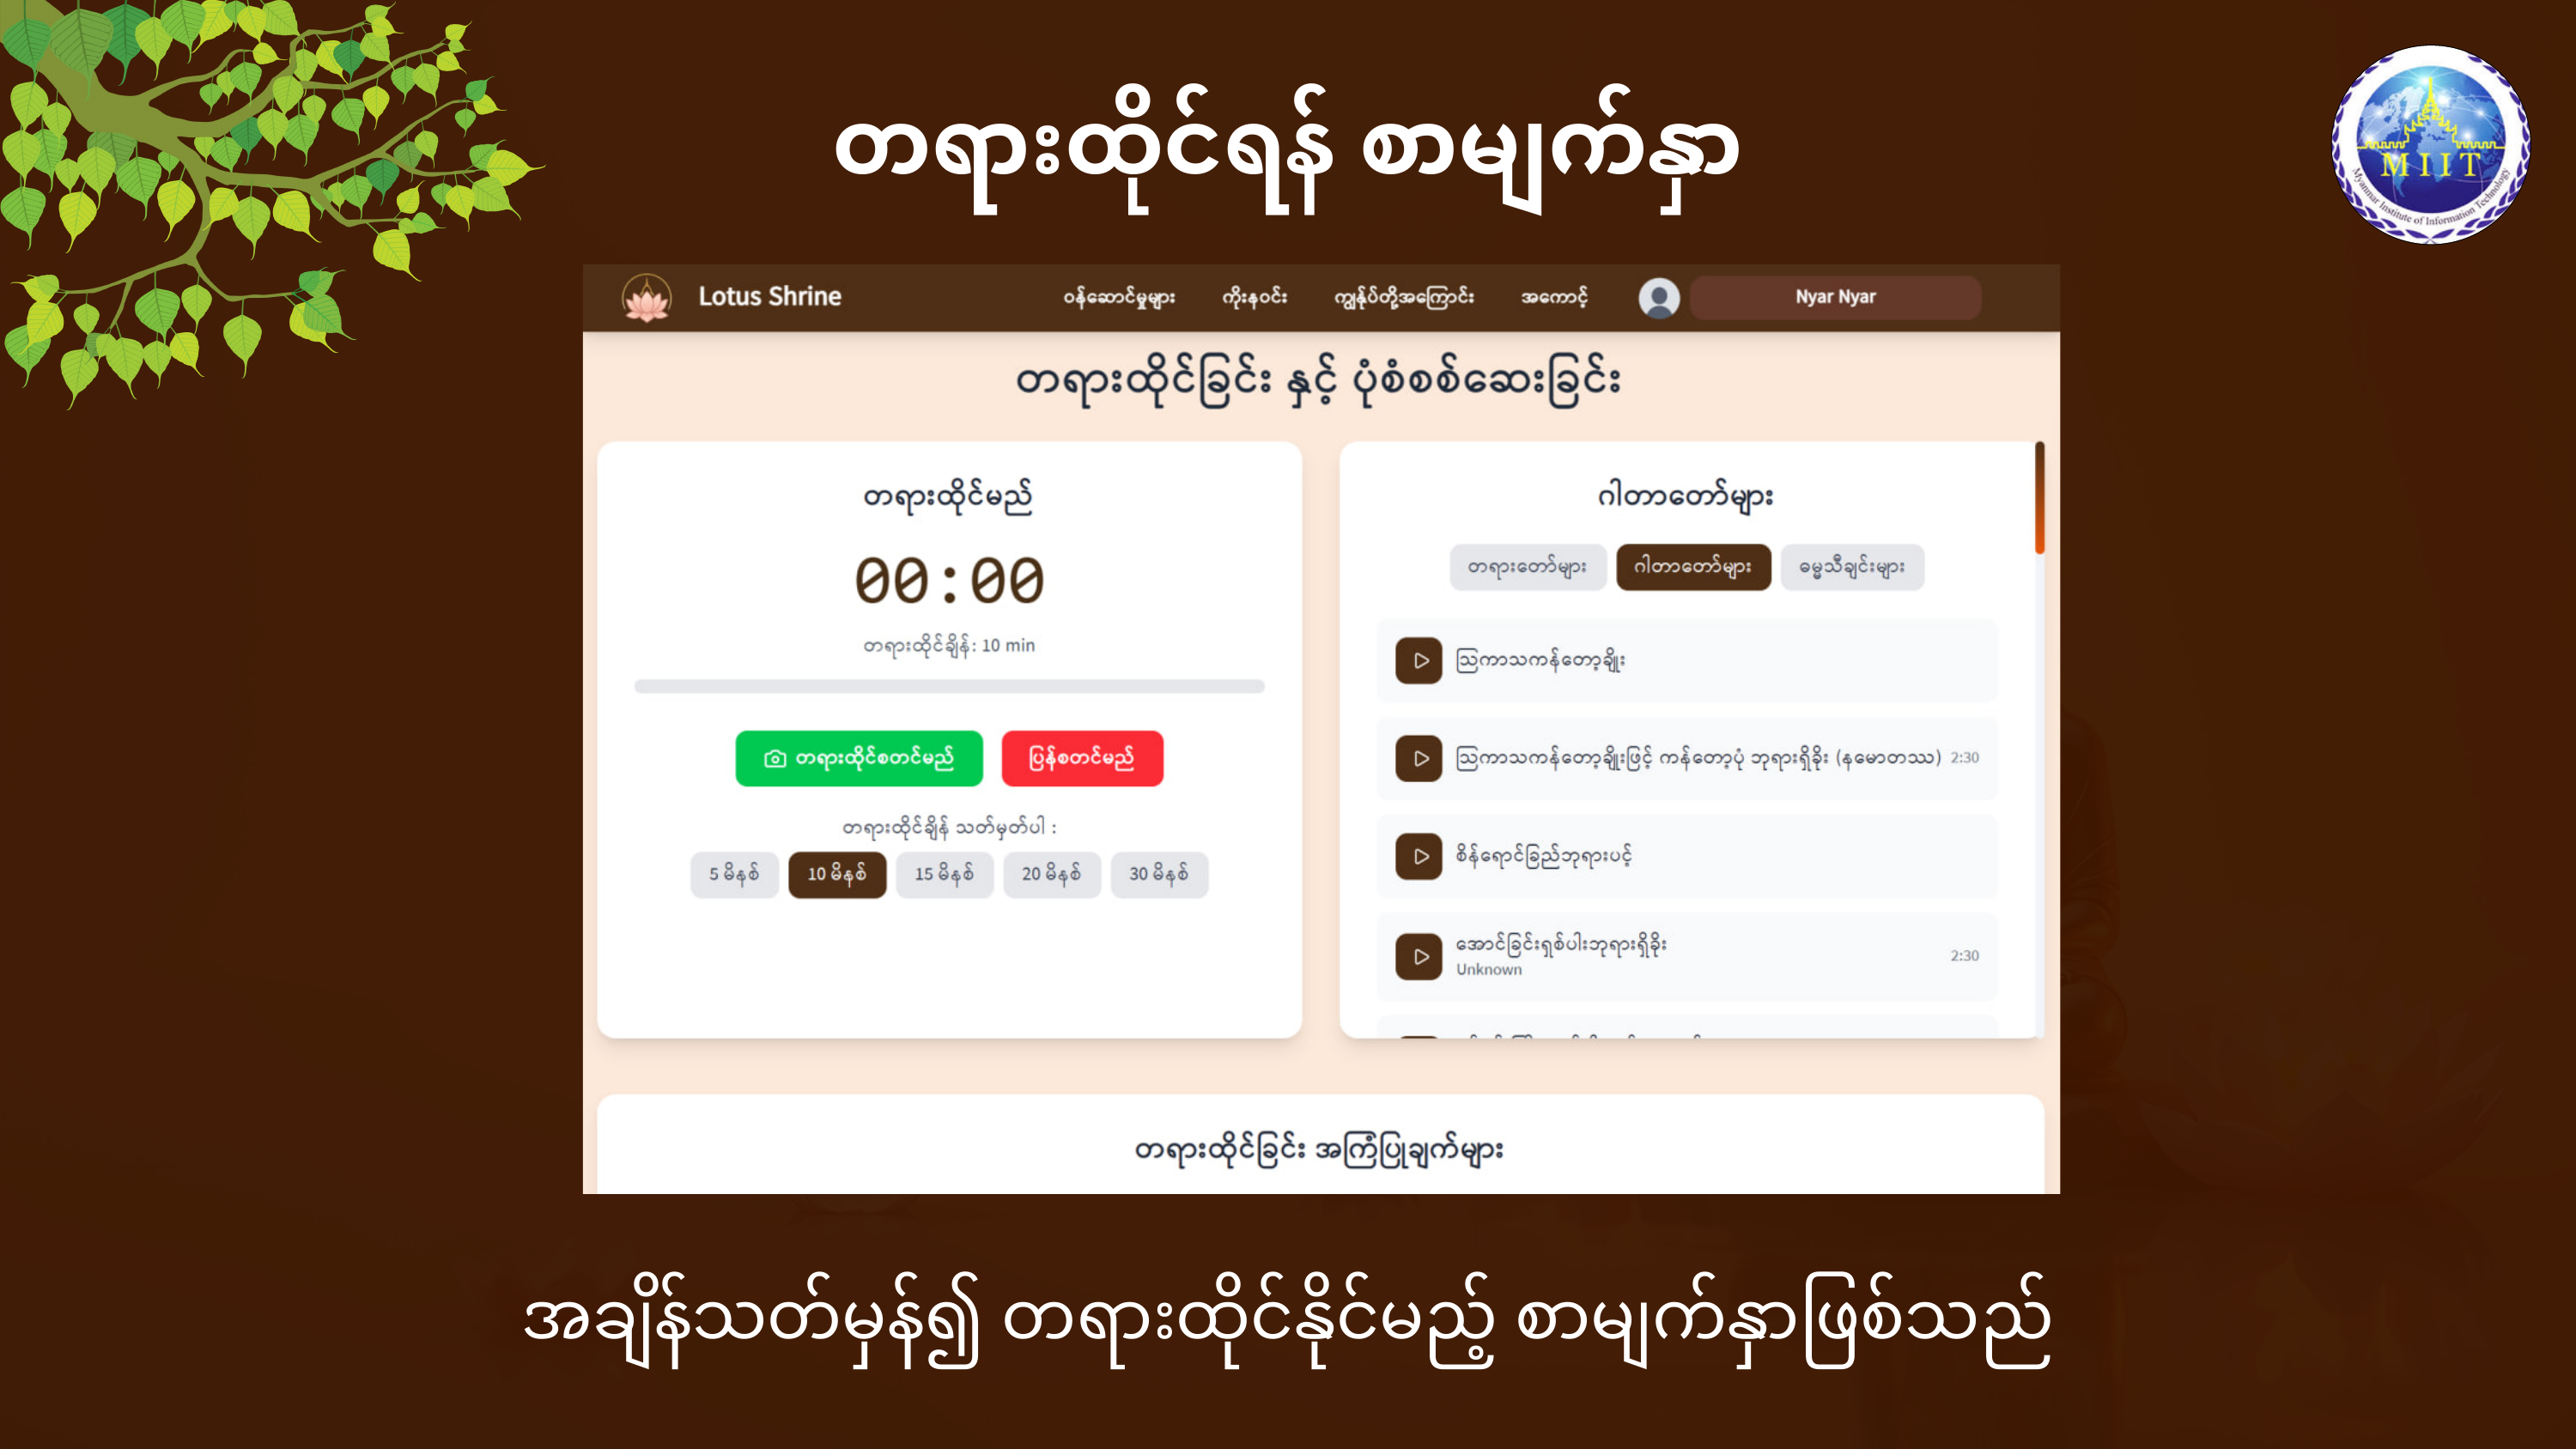

တရားထိုင်ရန် စာမျက်နှာ

အချိန်သတ်မှန်၍ တရားထိုင်နိုင်မည့် စာမျက်နှာဖြစ်သည်